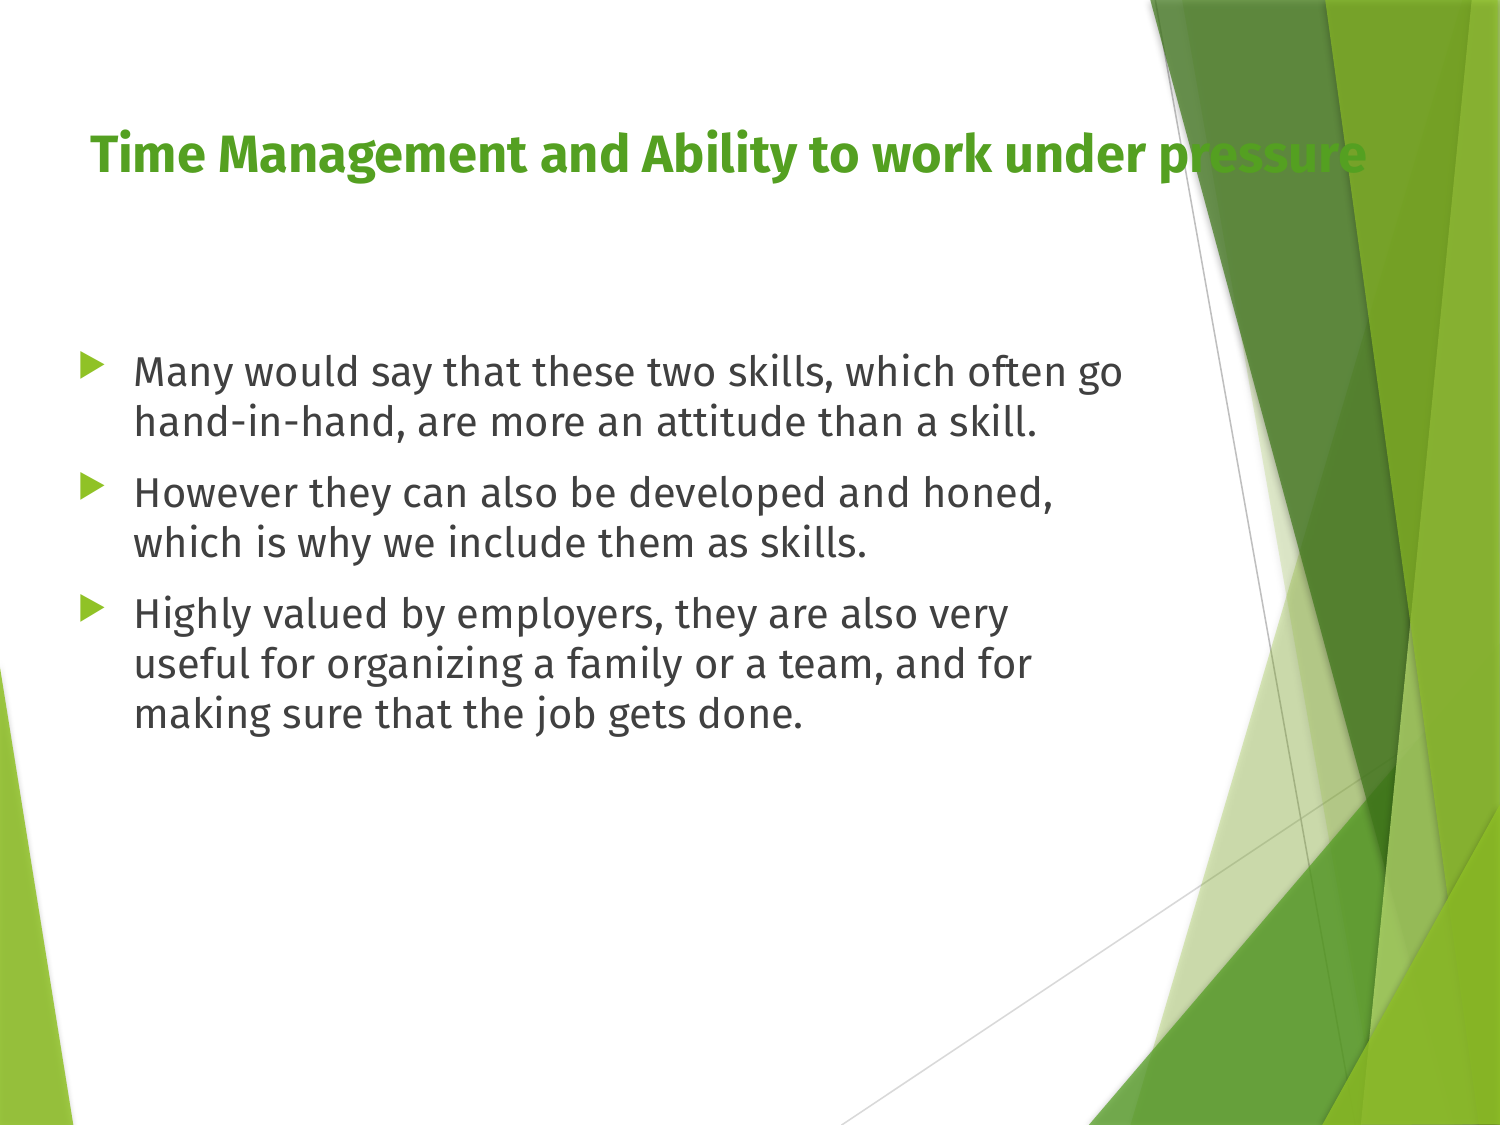

# Time Management and Ability to work under pressure
Many would say that these two skills, which often go hand-in-hand, are more an attitude than a skill.
However they can also be developed and honed, which is why we include them as skills.
Highly valued by employers, they are also very useful for organizing a family or a team, and for making sure that the job gets done.